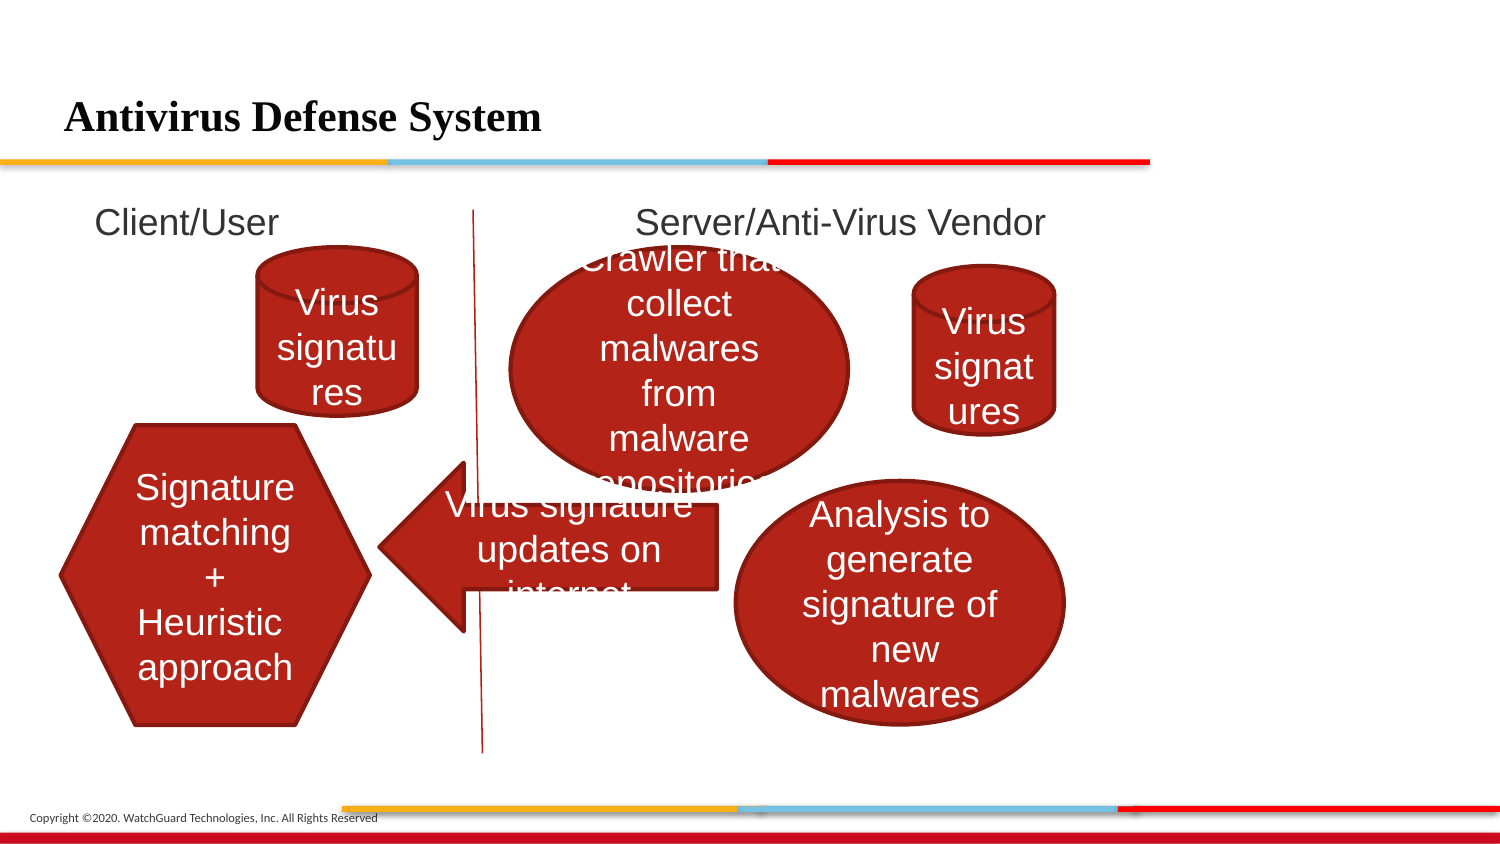

Antivirus Defense System
Client/User                                  Server/Anti-Virus Vendor
Virus signatures
Crawler that collect malwares from malware repositories
Virus signatures
Signature matching
+
Heuristic  approach
Virus signature updates on internet
Analysis to generate signature of  new malwares